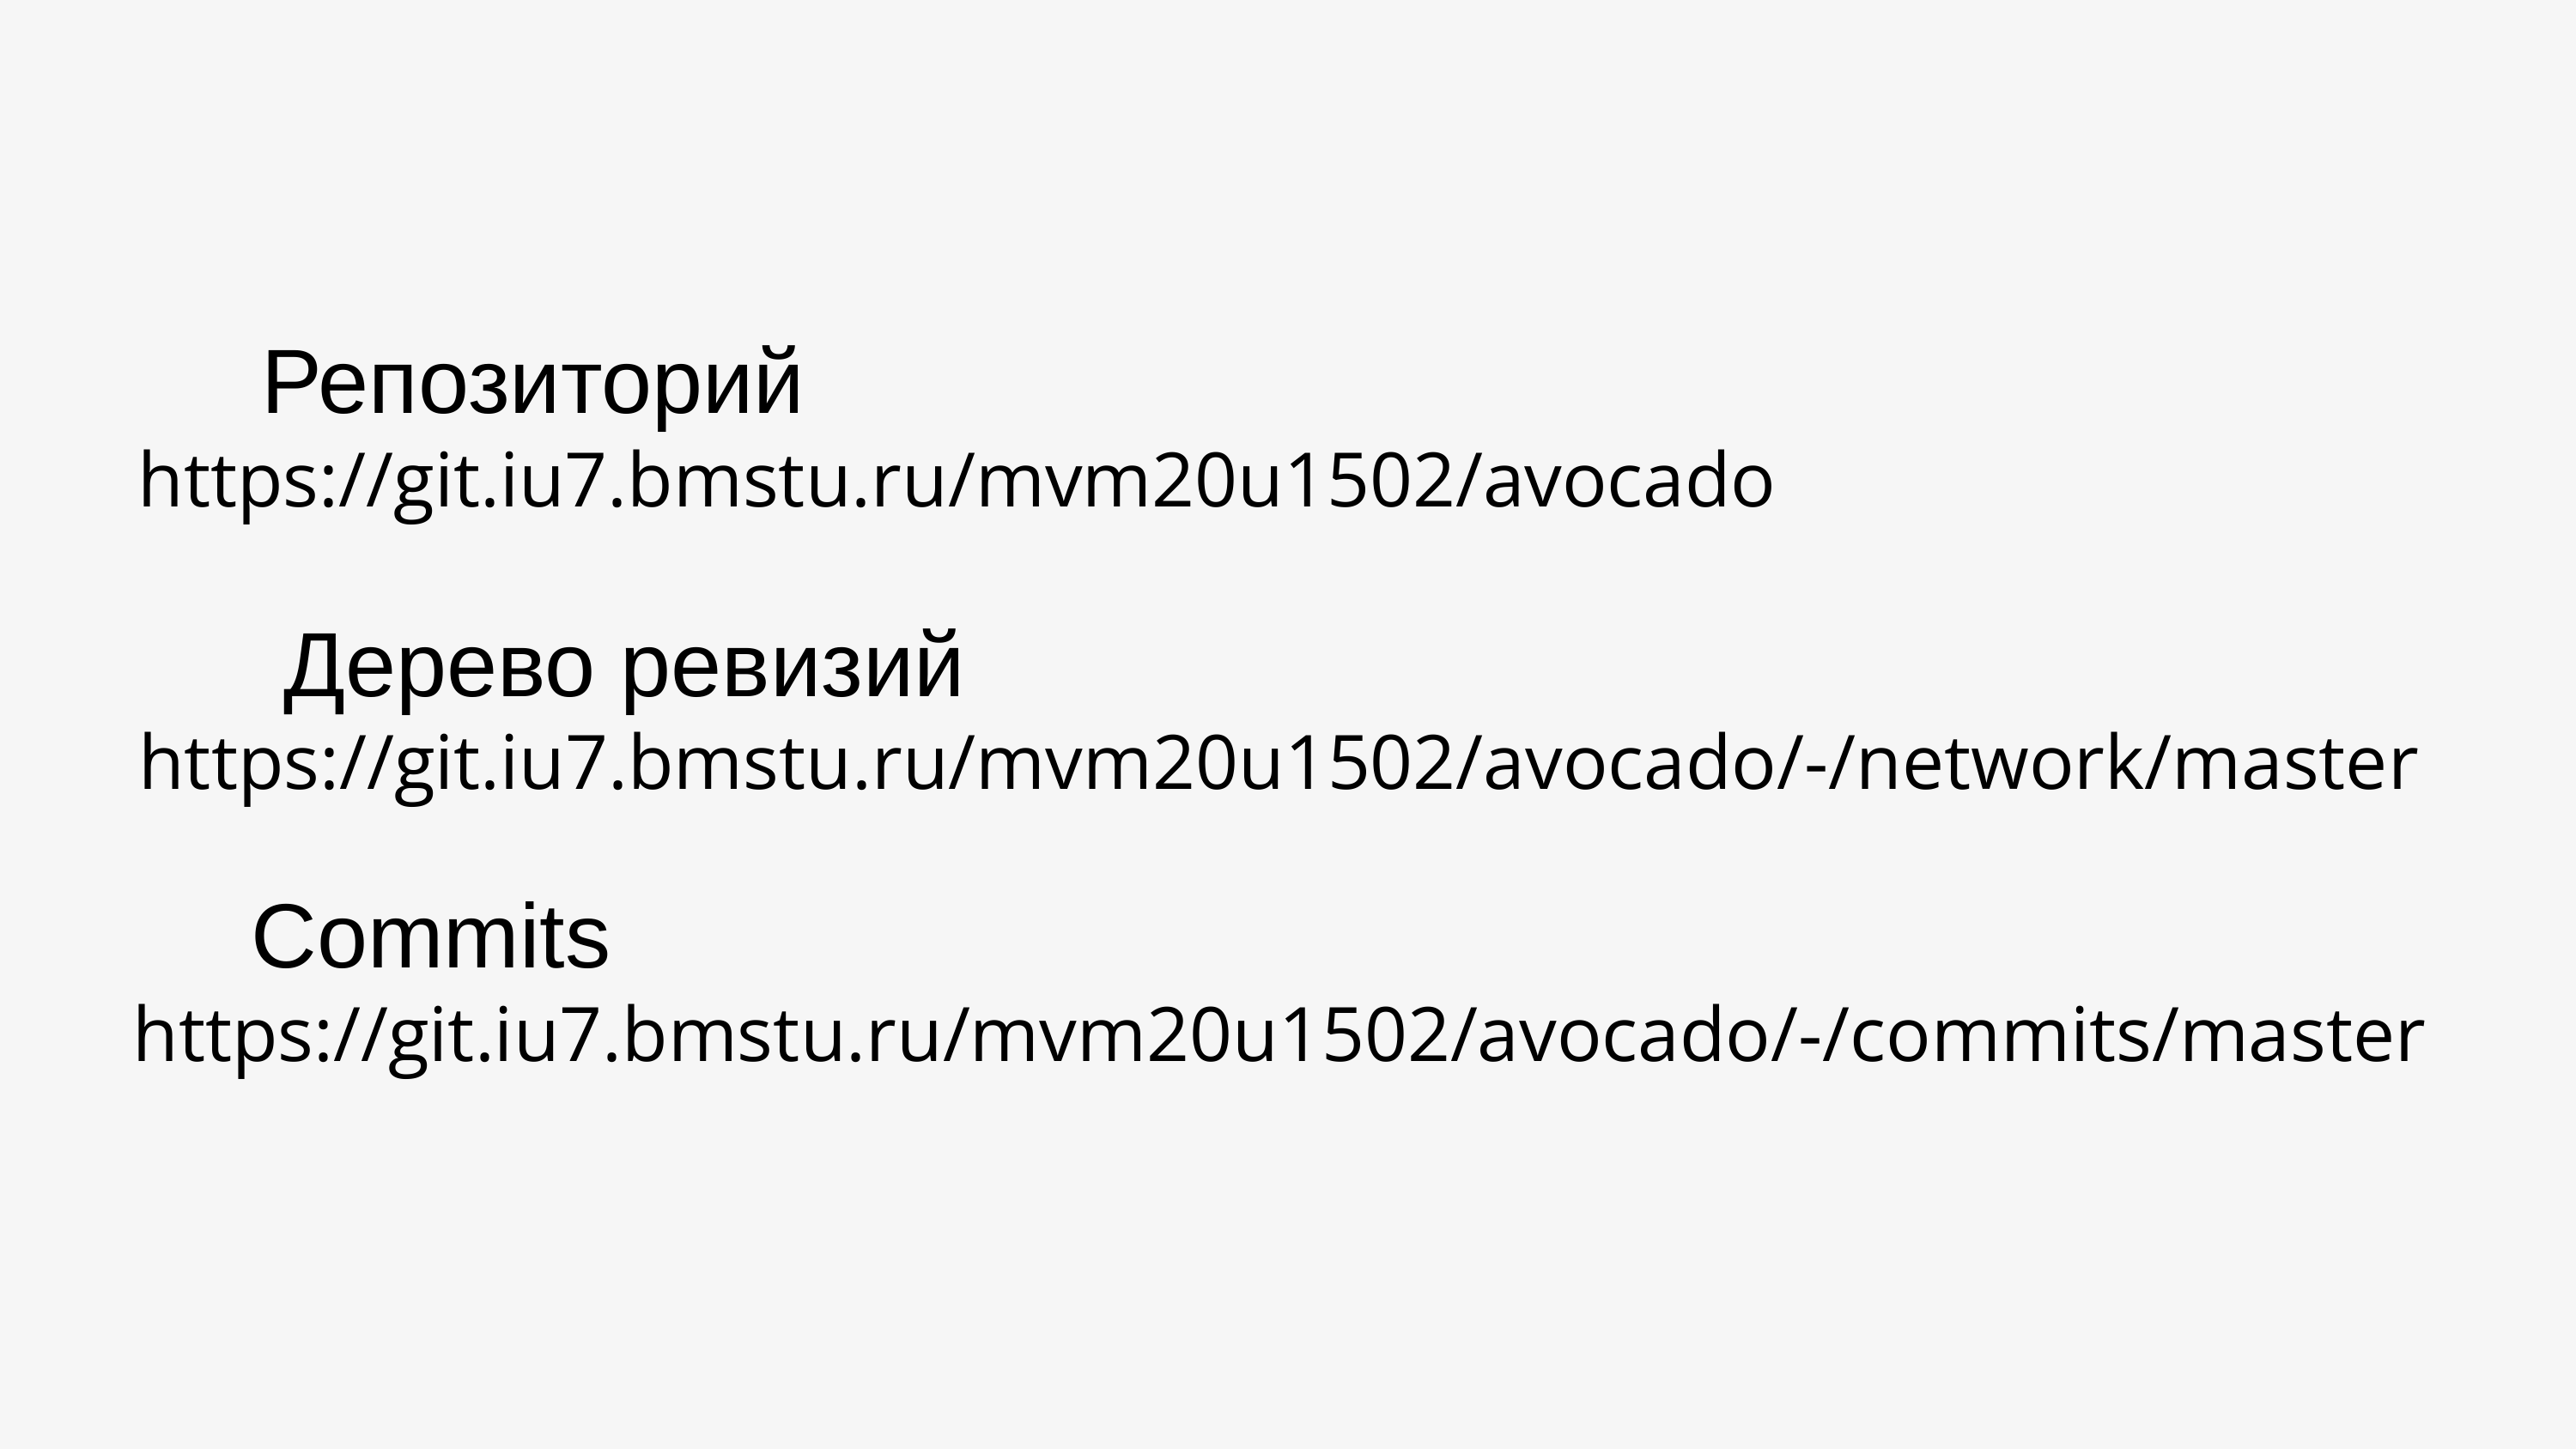

Репозиторий
https://git.iu7.bmstu.ru/mvm20u1502/avocado
Дерево ревизий
https://git.iu7.bmstu.ru/mvm20u1502/avocado/-/network/master
Commits
https://git.iu7.bmstu.ru/mvm20u1502/avocado/-/commits/master